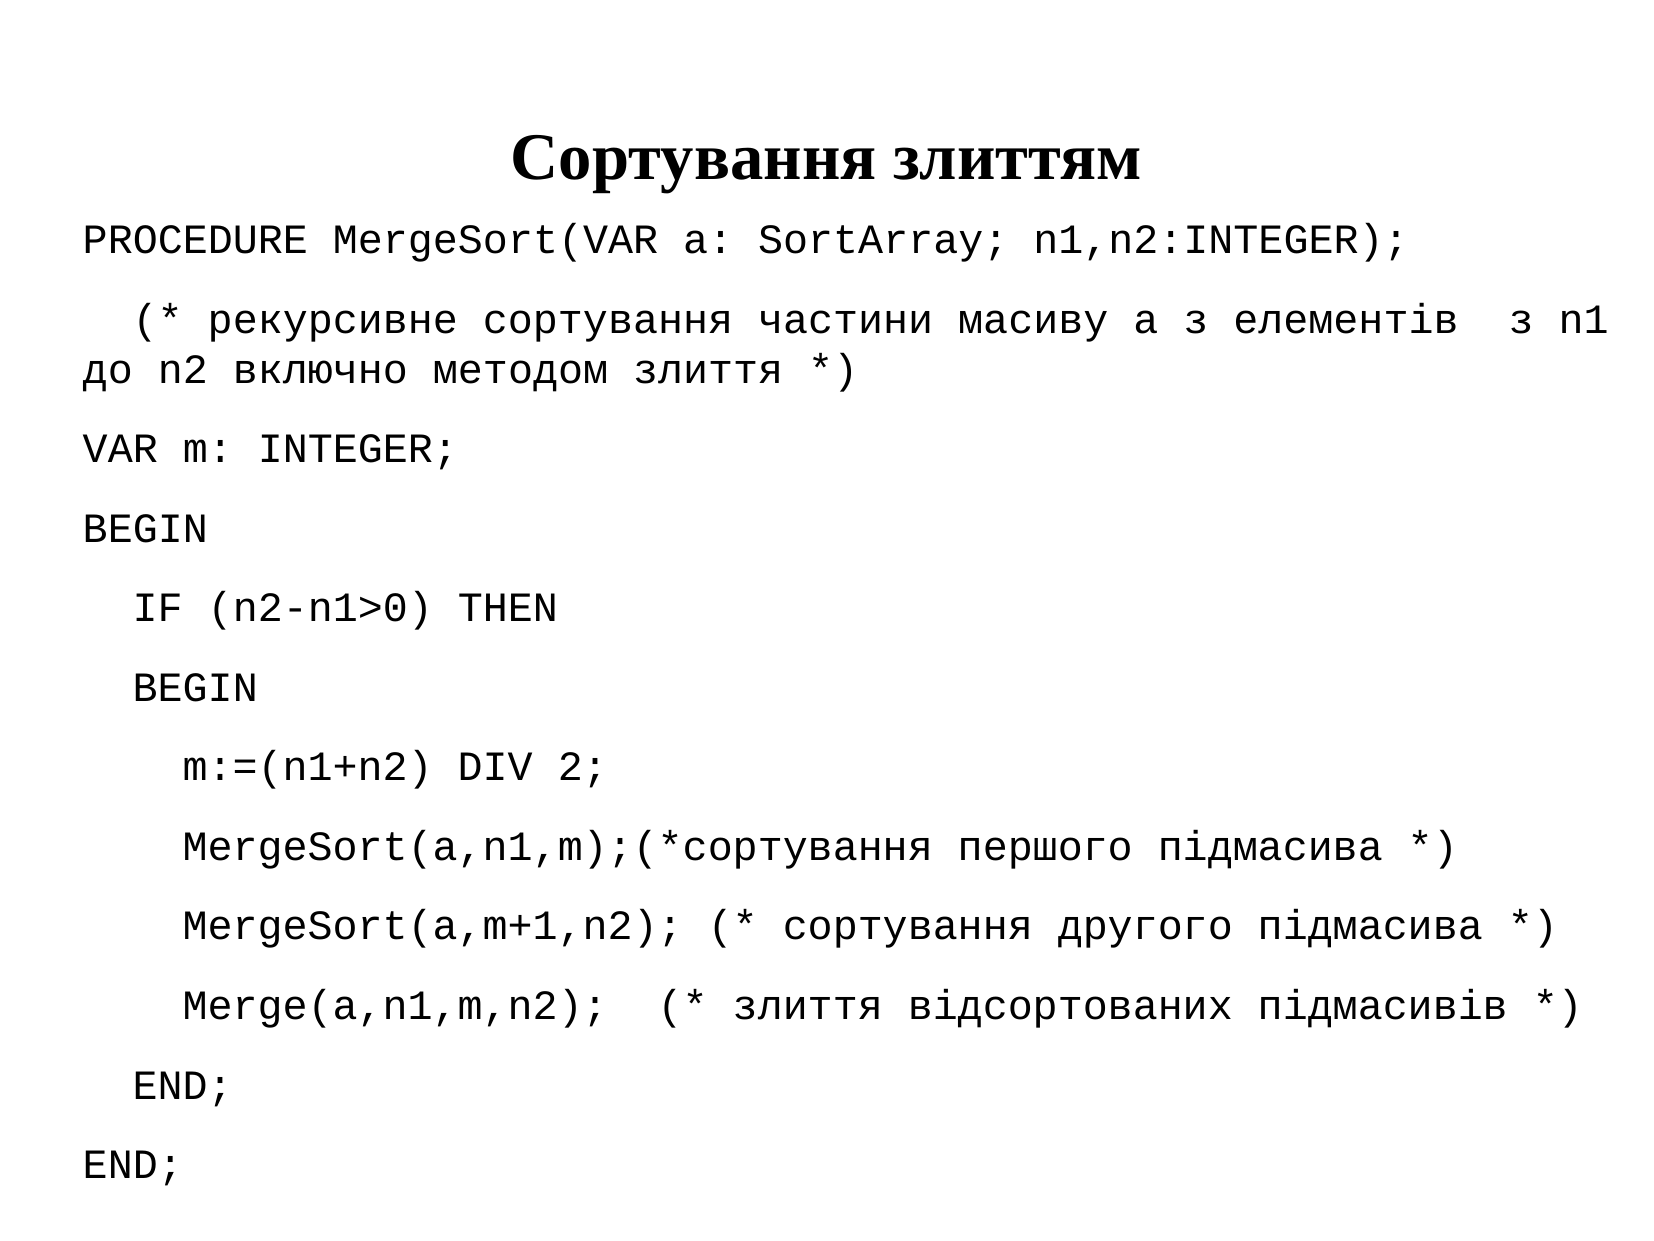

Сортування злиттям
PROCEDURE MergeSort(VAR a: SortArray; n1,n2:INTEGER);
  (* рекурсивне сортування частини масиву а з елементів  з n1 до n2 включно методом злиття *)
VAR m: INTEGER;
BEGIN
  IF (n2-n1>0) THEN
  BEGIN
    m:=(n1+n2) DIV 2;
    MergeSort(a,n1,m);(*сортування першого підмасива *)
    MergeSort(a,m+1,n2); (* сортування другого підмасива *)
    Merge(a,n1,m,n2);  (* злиття відсортованих підмасивів *)
  END;
END;